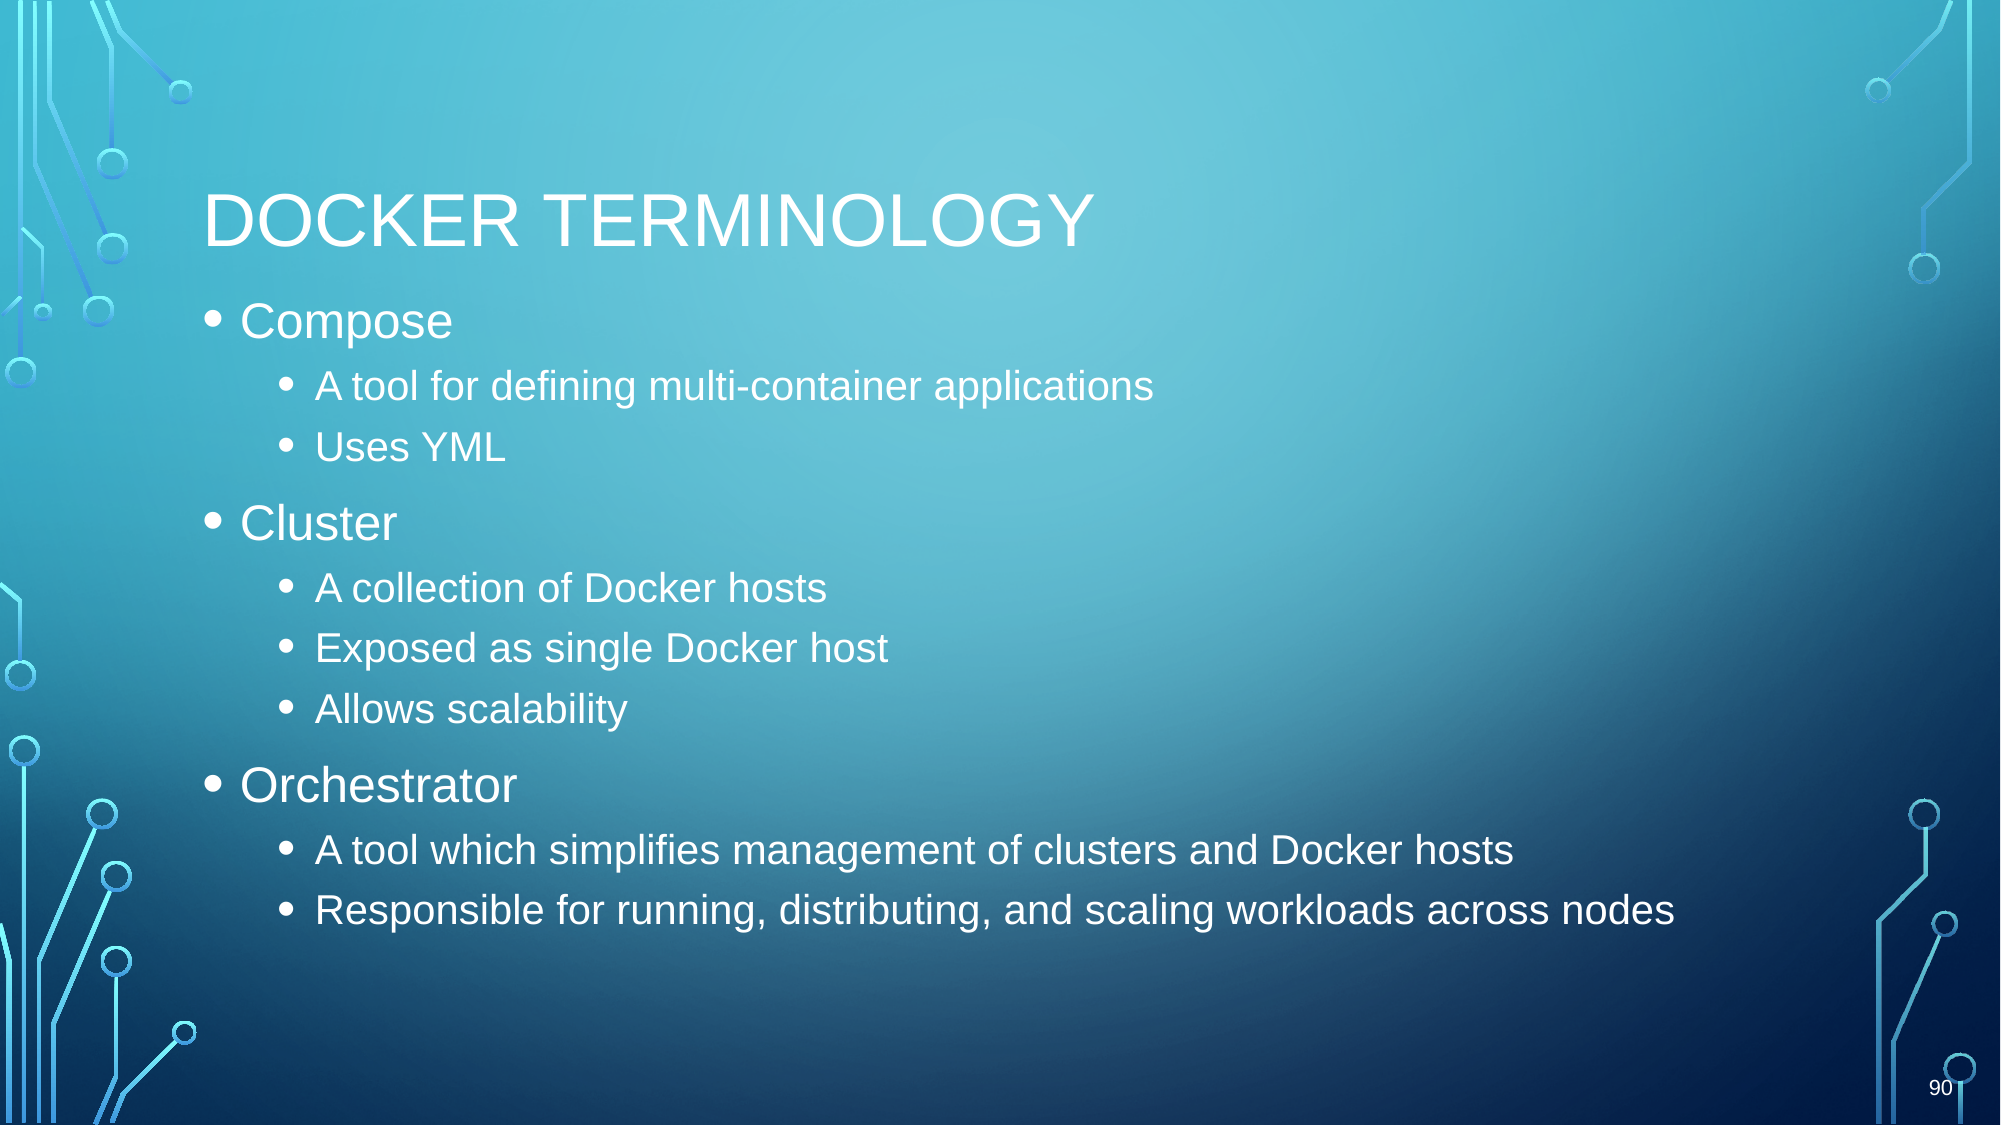

# Docker Terminology
Compose
A tool for defining multi-container applications
Uses YML
Cluster
A collection of Docker hosts
Exposed as single Docker host
Allows scalability
Orchestrator
A tool which simplifies management of clusters and Docker hosts
Responsible for running, distributing, and scaling workloads across nodes
90